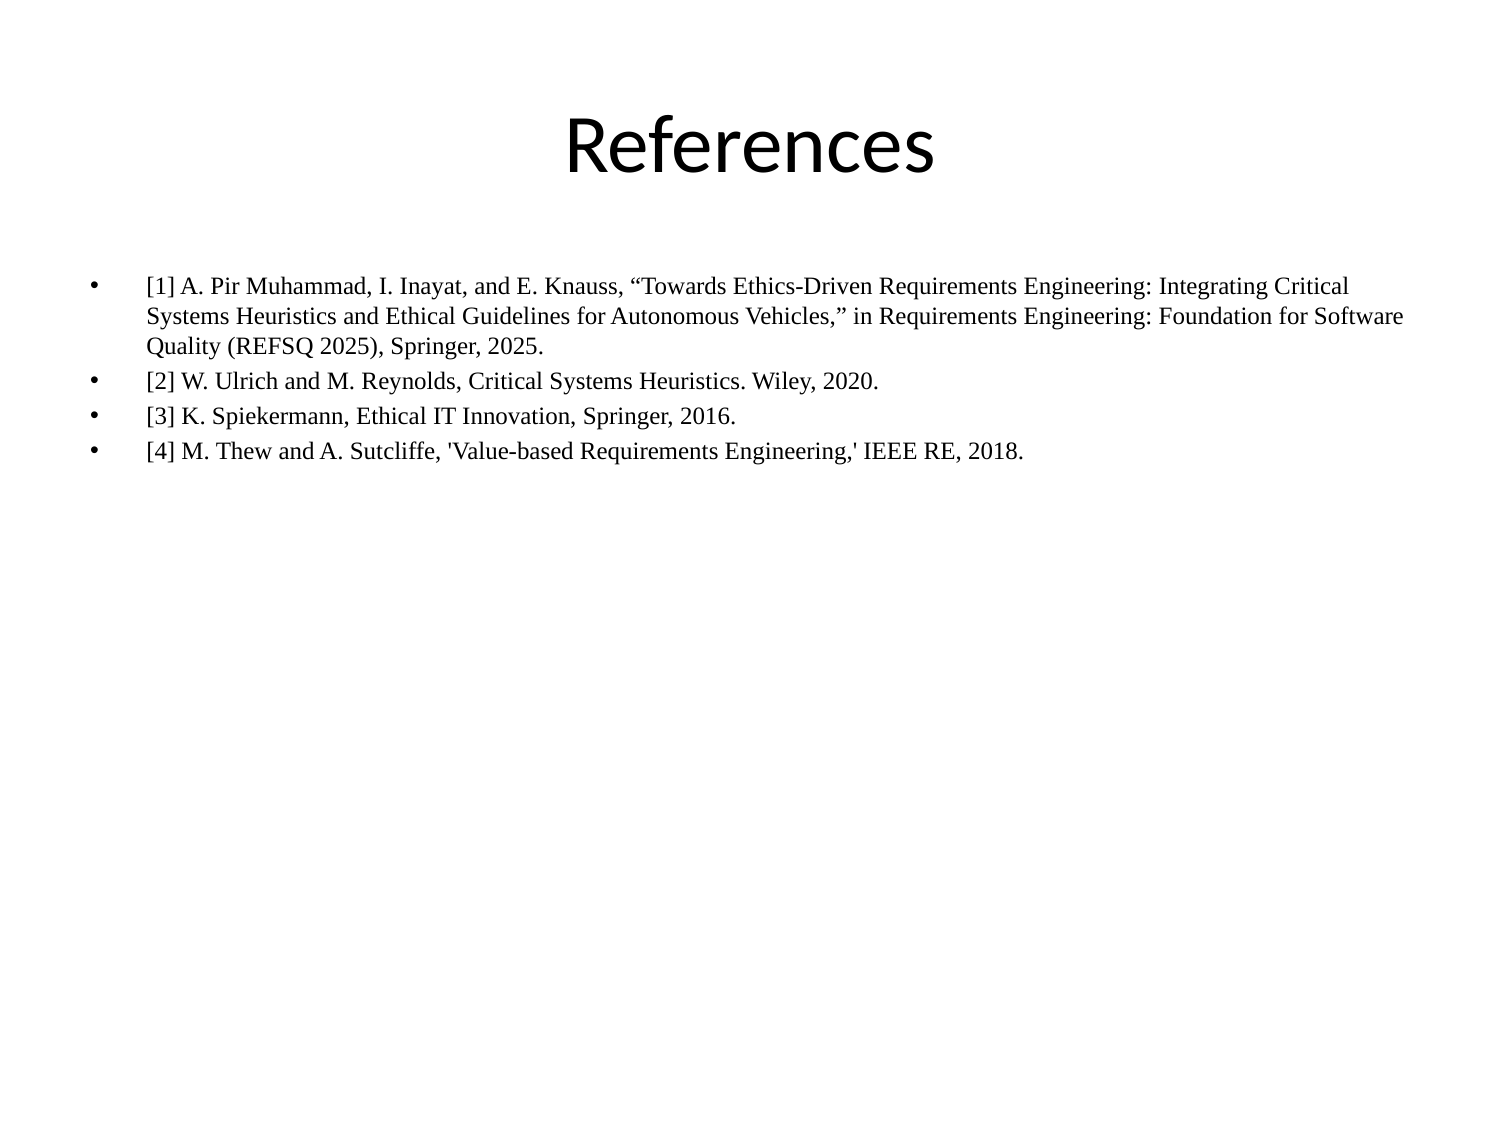

# References
[1] A. Pir Muhammad, I. Inayat, and E. Knauss, “Towards Ethics‑Driven Requirements Engineering: Integrating Critical Systems Heuristics and Ethical Guidelines for Autonomous Vehicles,” in Requirements Engineering: Foundation for Software Quality (REFSQ 2025), Springer, 2025.
[2] W. Ulrich and M. Reynolds, Critical Systems Heuristics. Wiley, 2020.
[3] K. Spiekermann, Ethical IT Innovation, Springer, 2016.
[4] M. Thew and A. Sutcliffe, 'Value-based Requirements Engineering,' IEEE RE, 2018.